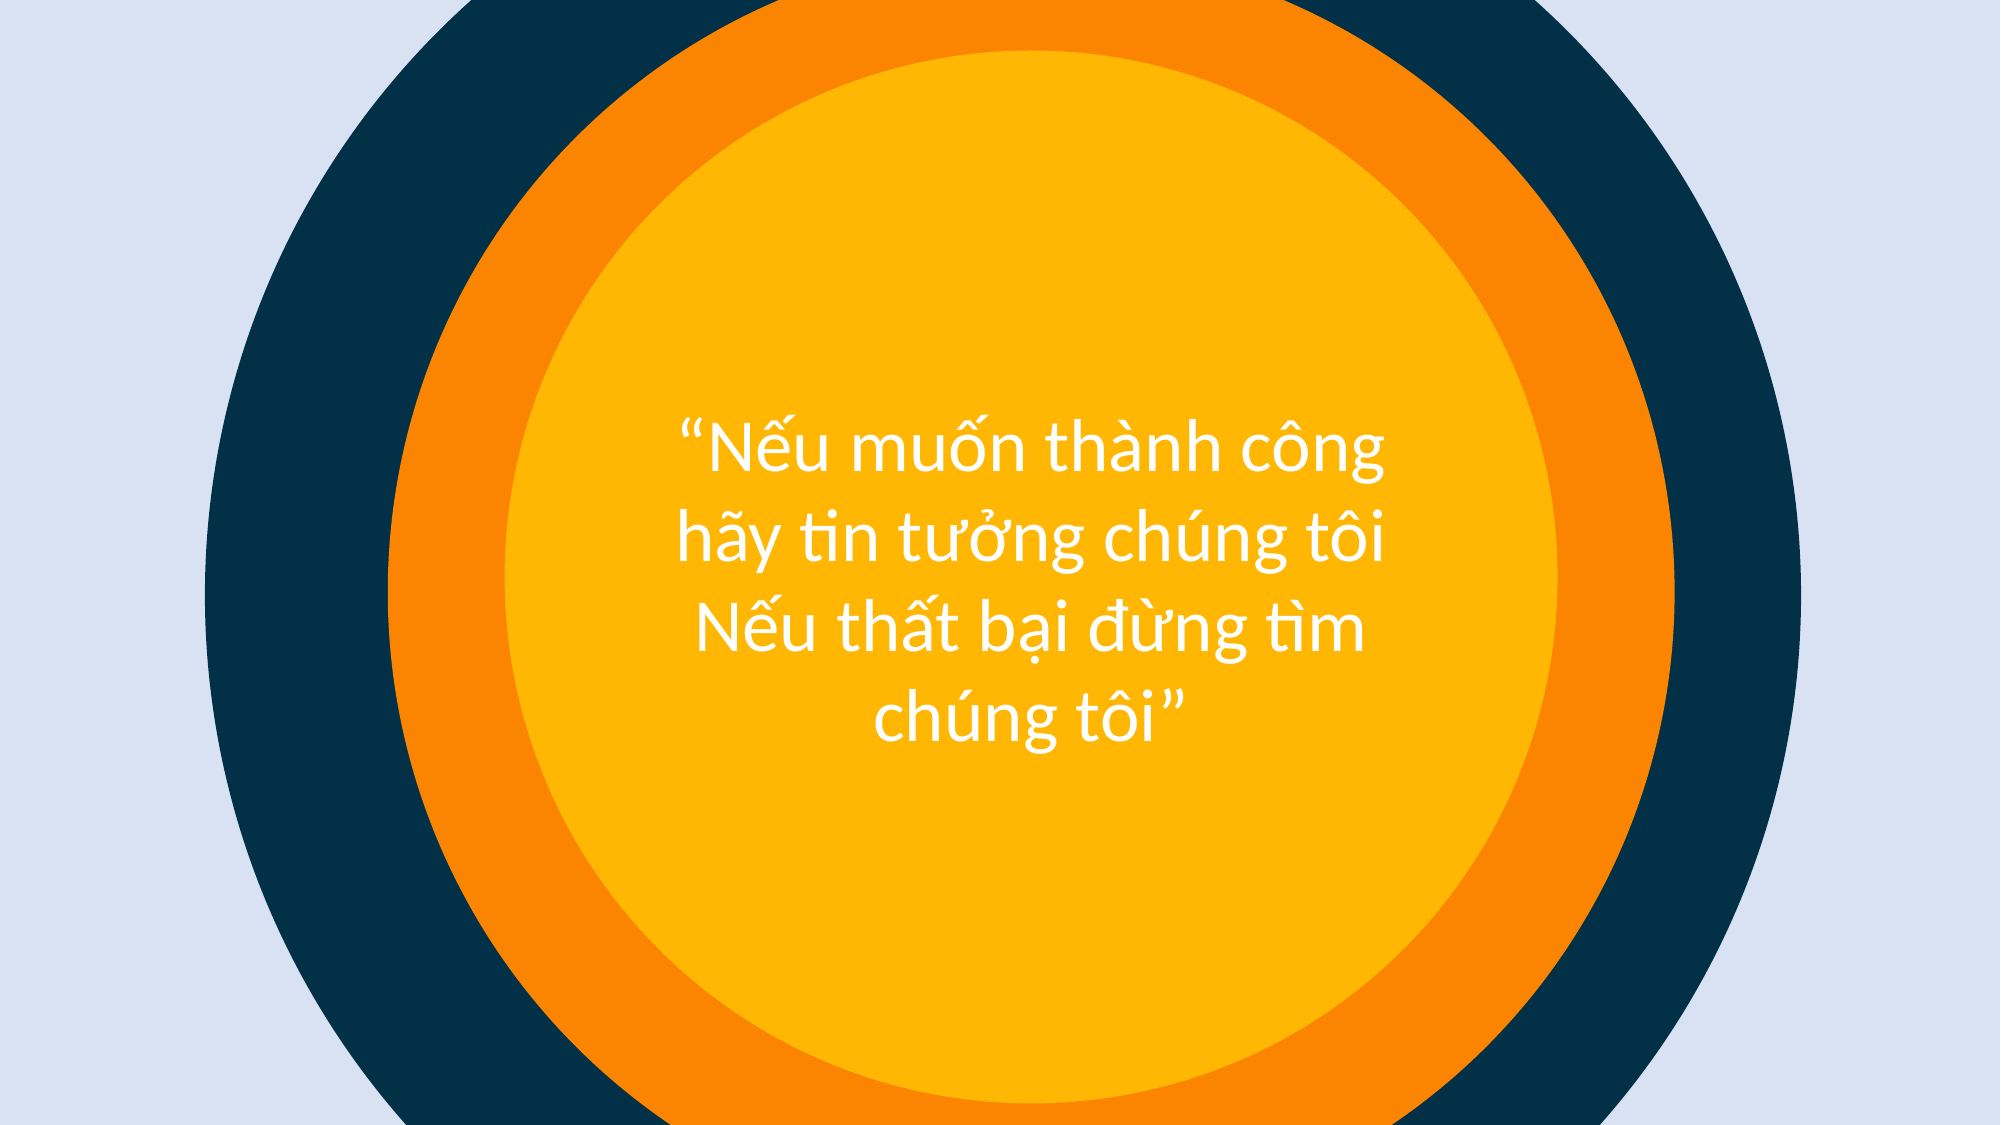

“Nếu muốn thành công hãy tin tưởng chúng tôi
Nếu thất bại đừng tìm chúng tôi”

BONUS THÊM NỘI DUNG

	Lorem ipsum dolor sit amet, consectetuer adipiscing elit. Maecenas porttitor congue massa. Fusce posuere, magna sed pulvinar ultricies, purus lectus malesuada libero, sit amet commodo magna eros quis urna.
Thanks You